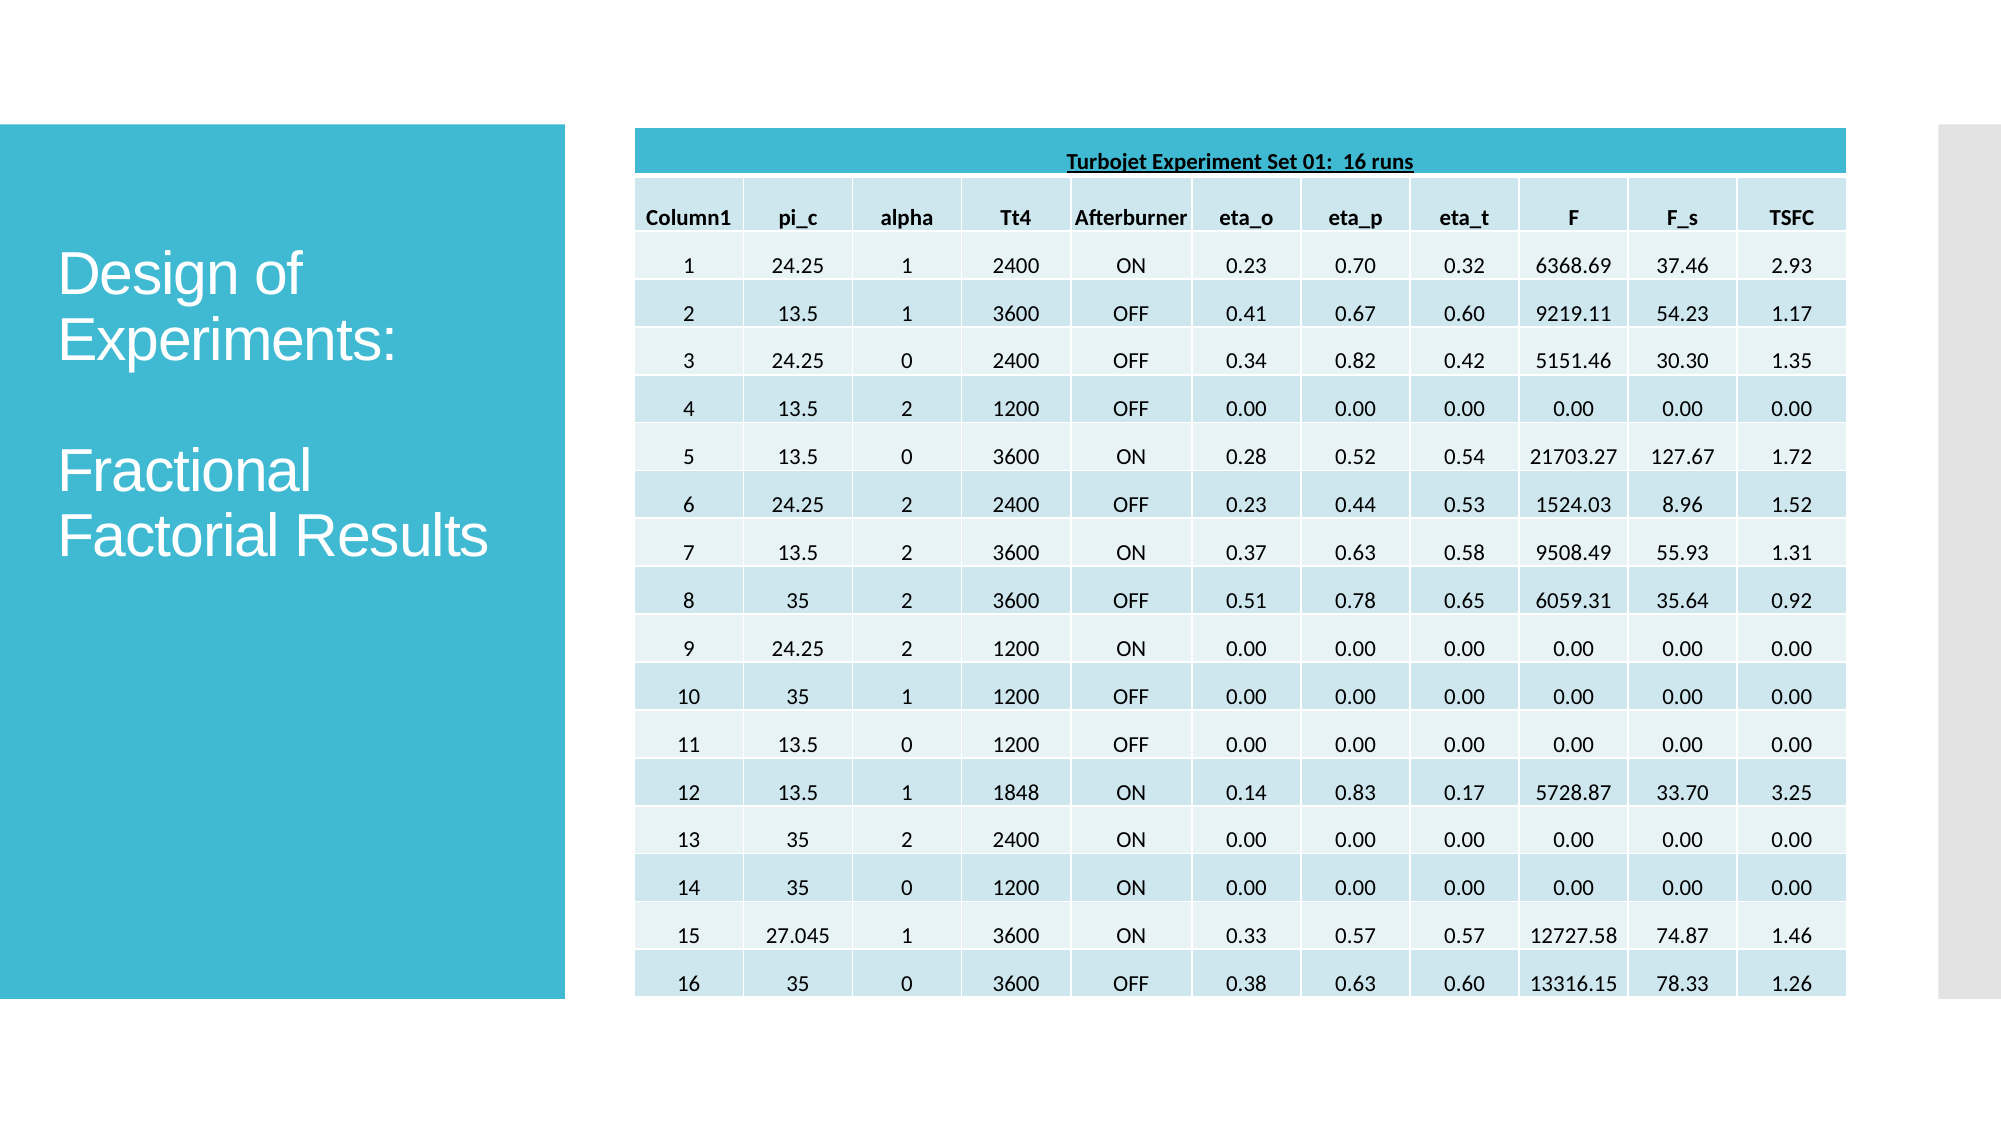

| Turbojet Experiment Set 01: 16 runs |  |  |  |  |  |  |  |  |  |  |
| --- | --- | --- | --- | --- | --- | --- | --- | --- | --- | --- |
| Column1 | pi\_c | alpha | Tt4 | Afterburner | eta\_o | eta\_p | eta\_t | F | F\_s | TSFC |
| 1 | 24.25 | 1 | 2400 | ON | 0.23 | 0.70 | 0.32 | 6368.69 | 37.46 | 2.93 |
| 2 | 13.5 | 1 | 3600 | OFF | 0.41 | 0.67 | 0.60 | 9219.11 | 54.23 | 1.17 |
| 3 | 24.25 | 0 | 2400 | OFF | 0.34 | 0.82 | 0.42 | 5151.46 | 30.30 | 1.35 |
| 4 | 13.5 | 2 | 1200 | OFF | 0.00 | 0.00 | 0.00 | 0.00 | 0.00 | 0.00 |
| 5 | 13.5 | 0 | 3600 | ON | 0.28 | 0.52 | 0.54 | 21703.27 | 127.67 | 1.72 |
| 6 | 24.25 | 2 | 2400 | OFF | 0.23 | 0.44 | 0.53 | 1524.03 | 8.96 | 1.52 |
| 7 | 13.5 | 2 | 3600 | ON | 0.37 | 0.63 | 0.58 | 9508.49 | 55.93 | 1.31 |
| 8 | 35 | 2 | 3600 | OFF | 0.51 | 0.78 | 0.65 | 6059.31 | 35.64 | 0.92 |
| 9 | 24.25 | 2 | 1200 | ON | 0.00 | 0.00 | 0.00 | 0.00 | 0.00 | 0.00 |
| 10 | 35 | 1 | 1200 | OFF | 0.00 | 0.00 | 0.00 | 0.00 | 0.00 | 0.00 |
| 11 | 13.5 | 0 | 1200 | OFF | 0.00 | 0.00 | 0.00 | 0.00 | 0.00 | 0.00 |
| 12 | 13.5 | 1 | 1848 | ON | 0.14 | 0.83 | 0.17 | 5728.87 | 33.70 | 3.25 |
| 13 | 35 | 2 | 2400 | ON | 0.00 | 0.00 | 0.00 | 0.00 | 0.00 | 0.00 |
| 14 | 35 | 0 | 1200 | ON | 0.00 | 0.00 | 0.00 | 0.00 | 0.00 | 0.00 |
| 15 | 27.045 | 1 | 3600 | ON | 0.33 | 0.57 | 0.57 | 12727.58 | 74.87 | 1.46 |
| 16 | 35 | 0 | 3600 | OFF | 0.38 | 0.63 | 0.60 | 13316.15 | 78.33 | 1.26 |
# Design of Experiments: Fractional Factorial Results